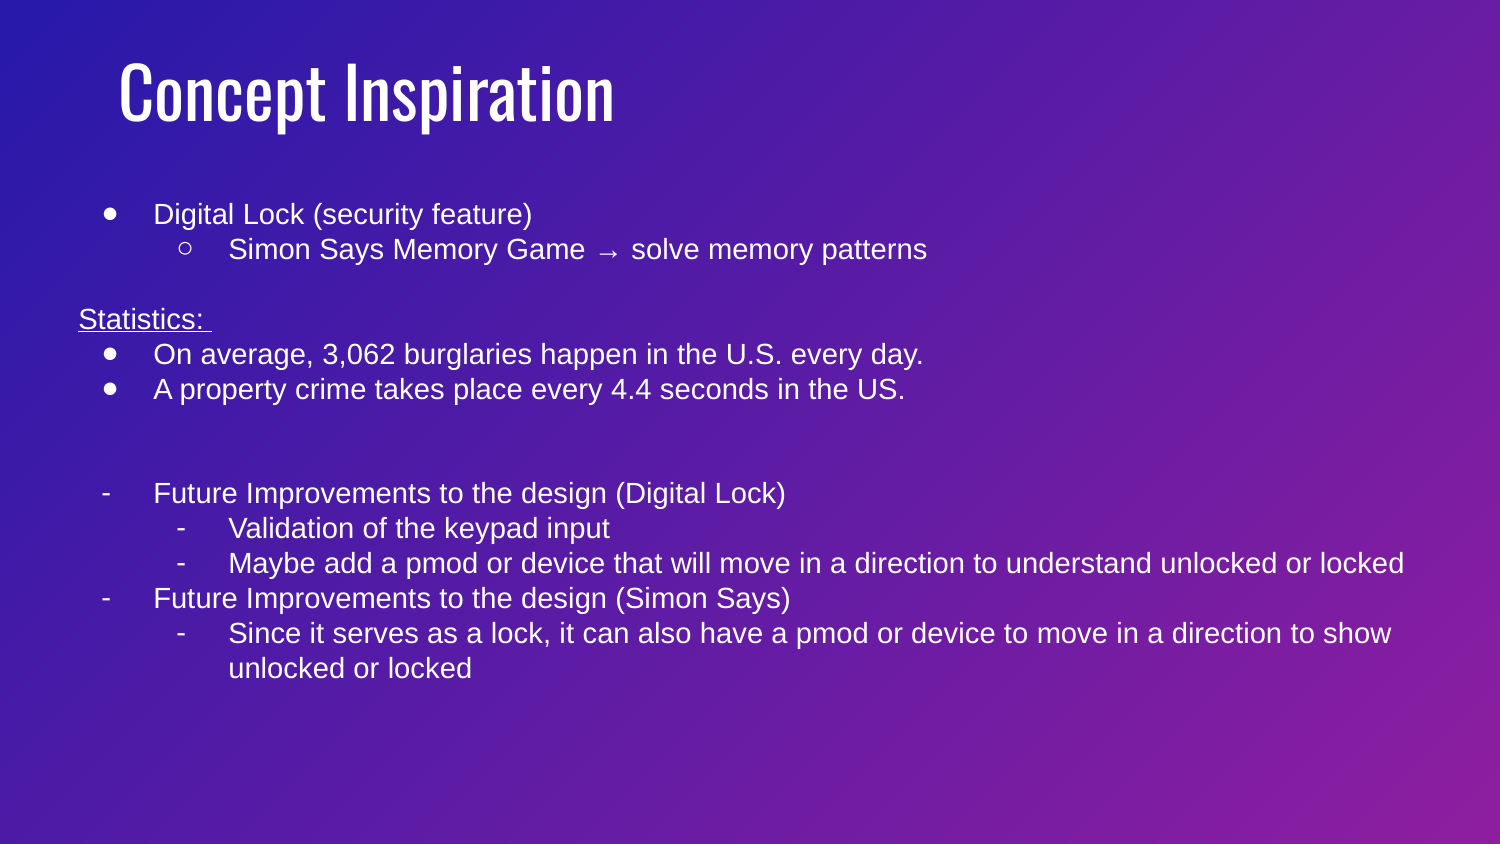

# Concept Inspiration
Digital Lock (security feature)
Simon Says Memory Game → solve memory patterns

Statistics:
On average, 3,062 burglaries happen in the U.S. every day.
A property crime takes place every 4.4 seconds in the US.

Future Improvements to the design (Digital Lock)
Validation of the keypad input
Maybe add a pmod or device that will move in a direction to understand unlocked or locked
Future Improvements to the design (Simon Says)
Since it serves as a lock, it can also have a pmod or device to move in a direction to show unlocked or locked